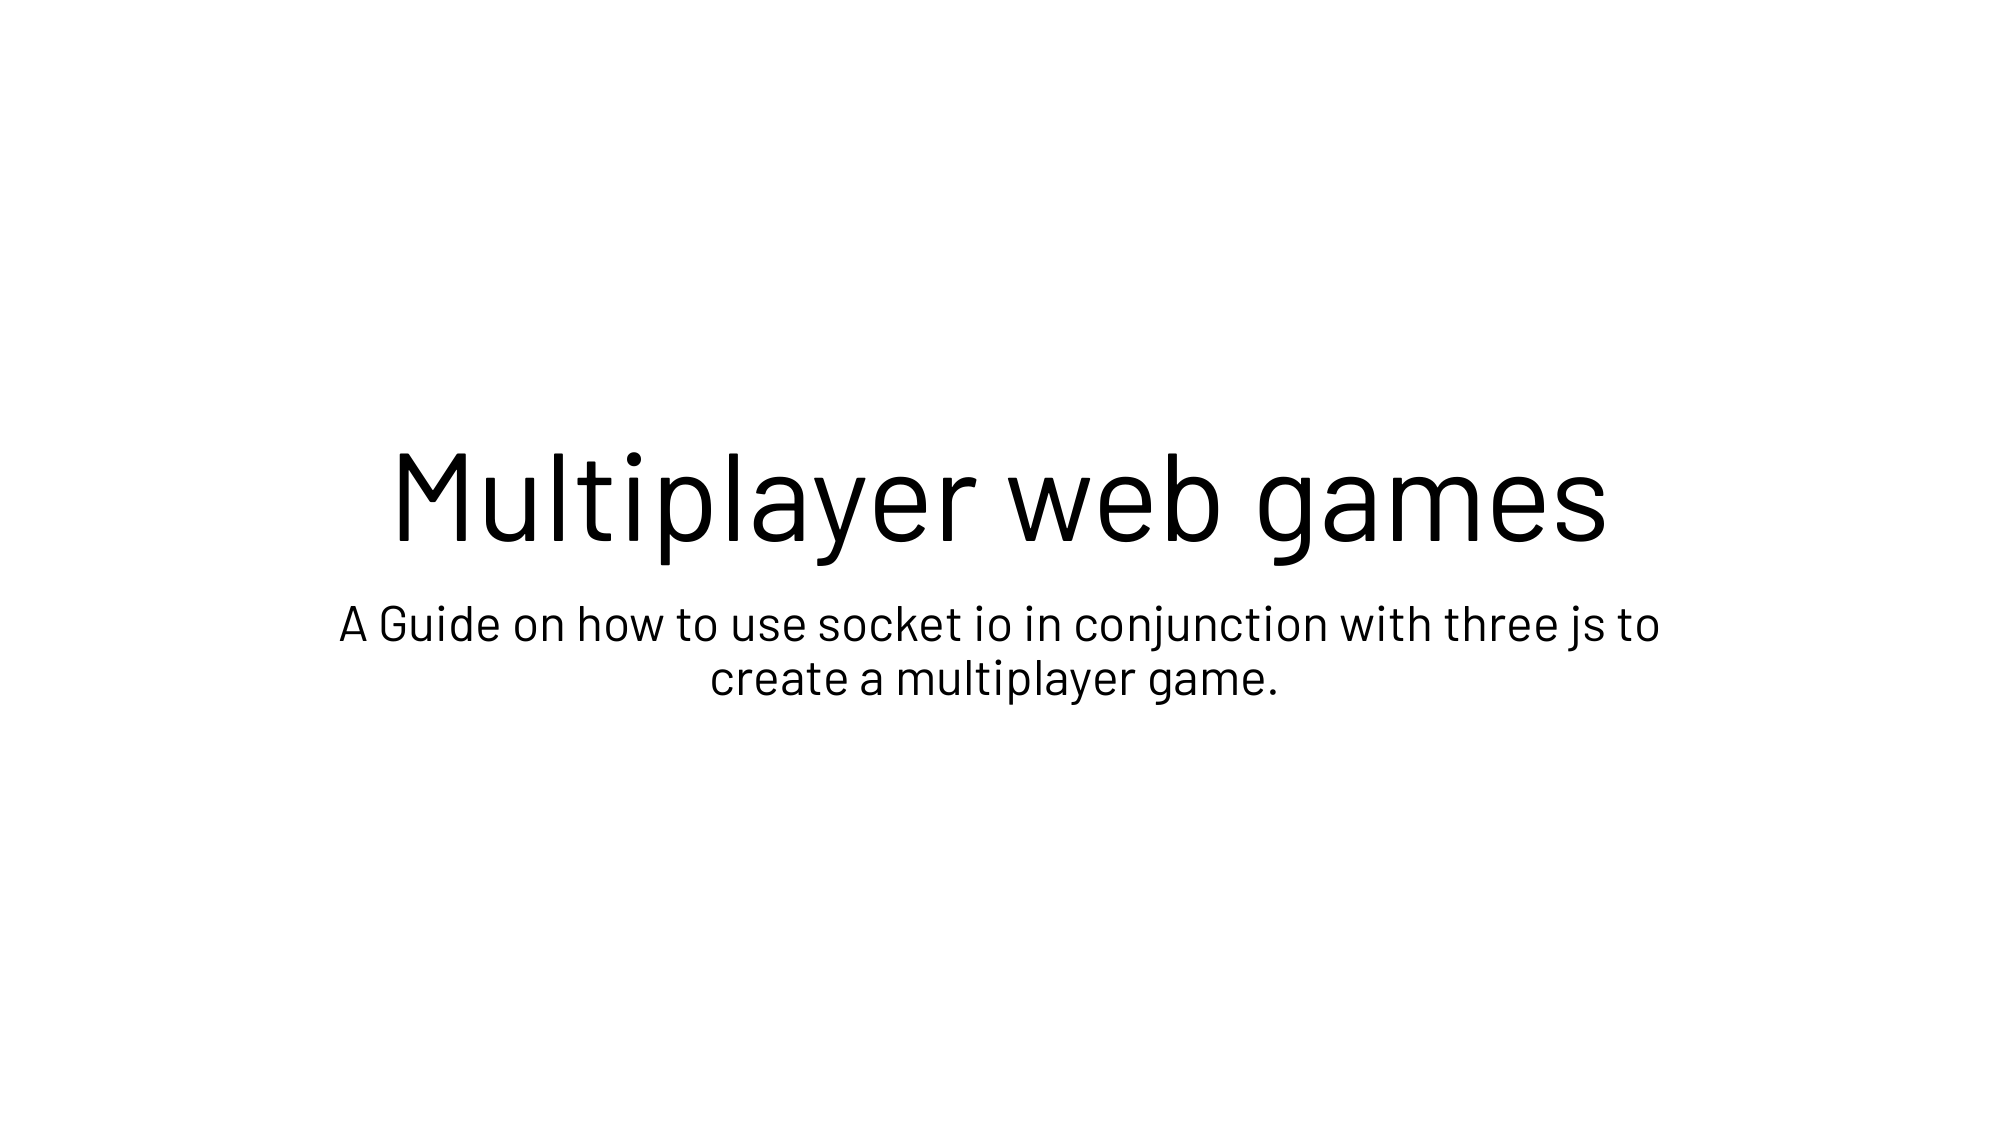

# Multiplayer web games
A Guide on how to use socket io in conjunction with three js to create a multiplayer game.